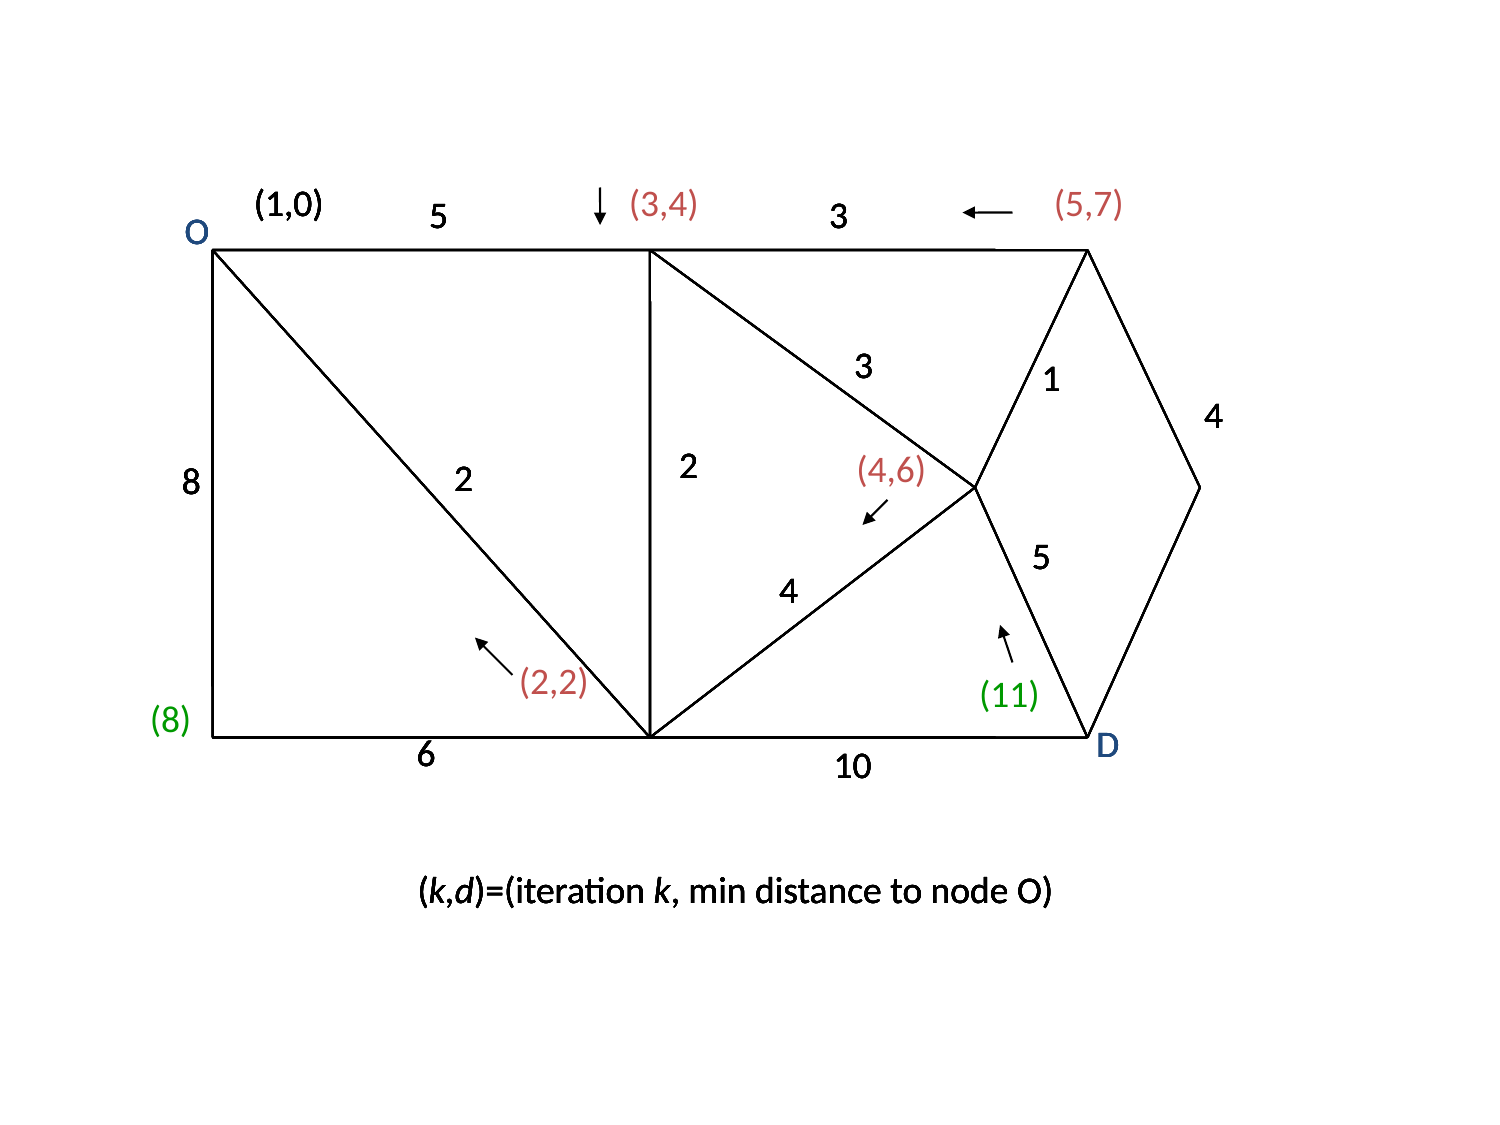

(1,0)
(1,0)
(1,0)
(1,0)
(1,0)
(3,4)
(5,7)
5
5
5
5
5
3
3
3
3
3

O
O
O
O
O

3
3
3
3
3
1
1
1
1
1
4
4
4
4
4
2
2
2
2
2
(4,6)
2
2
2
2
2
8
8
8
8
8

5
5
5
5
5
4
4
4
4
4

(2,2)
(11)
(8)
D
D
D
D
D
6
6
6
6
6
10
10
10
10
10

(k,d)=(iteration k, min distance to node O)
(k,d)=(iteration k, min distance to node O)
(k,d)=(iteration k, min distance to node O)
(k,d)=(iteration k, min distance to node O)
(k,d)=(iteration k, min distance to node O)